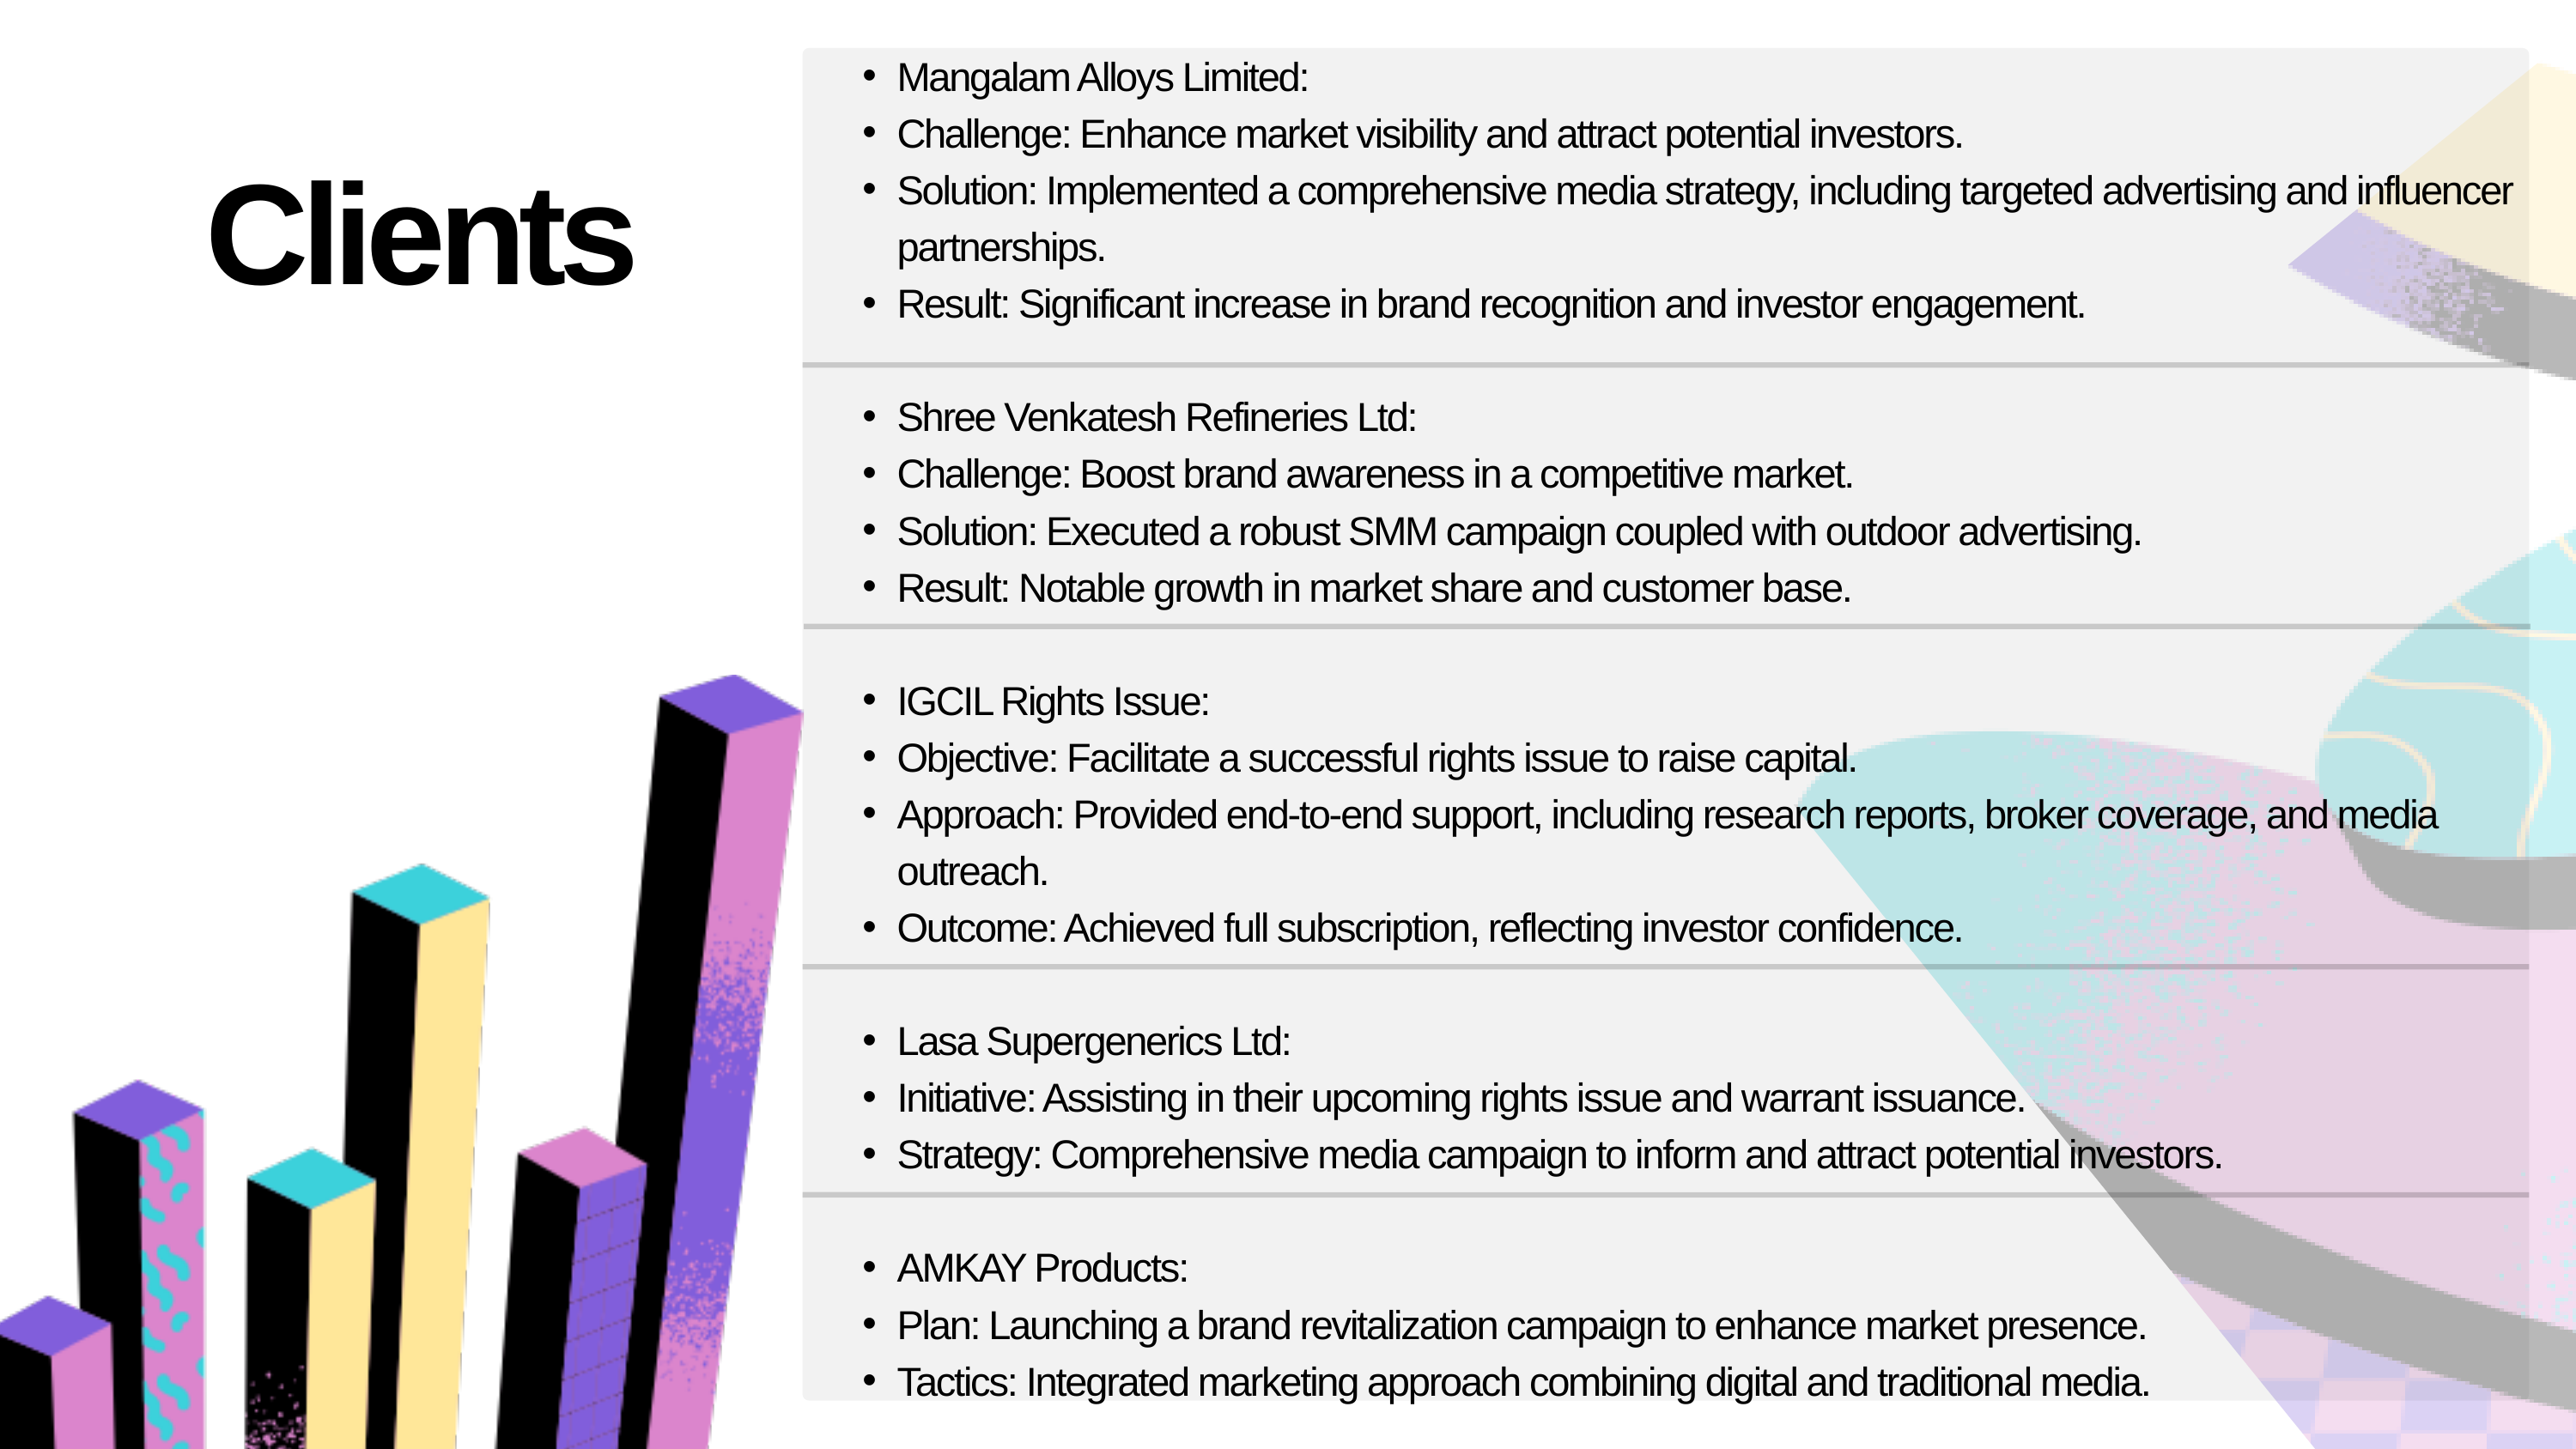

Mangalam Alloys Limited:
Challenge: Enhance market visibility and attract potential investors.
Solution: Implemented a comprehensive media strategy, including targeted advertising and influencer partnerships.
Result: Significant increase in brand recognition and investor engagement.

Shree Venkatesh Refineries Ltd:
Challenge: Boost brand awareness in a competitive market.
Solution: Executed a robust SMM campaign coupled with outdoor advertising.
Result: Notable growth in market share and customer base.

IGCIL Rights Issue:
Objective: Facilitate a successful rights issue to raise capital.
Approach: Provided end-to-end support, including research reports, broker coverage, and media outreach.
Outcome: Achieved full subscription, reflecting investor confidence.

Lasa Supergenerics Ltd:
Initiative: Assisting in their upcoming rights issue and warrant issuance.
Strategy: Comprehensive media campaign to inform and attract potential investors.

AMKAY Products:
Plan: Launching a brand revitalization campaign to enhance market presence.
Tactics: Integrated marketing approach combining digital and traditional media.

Clients